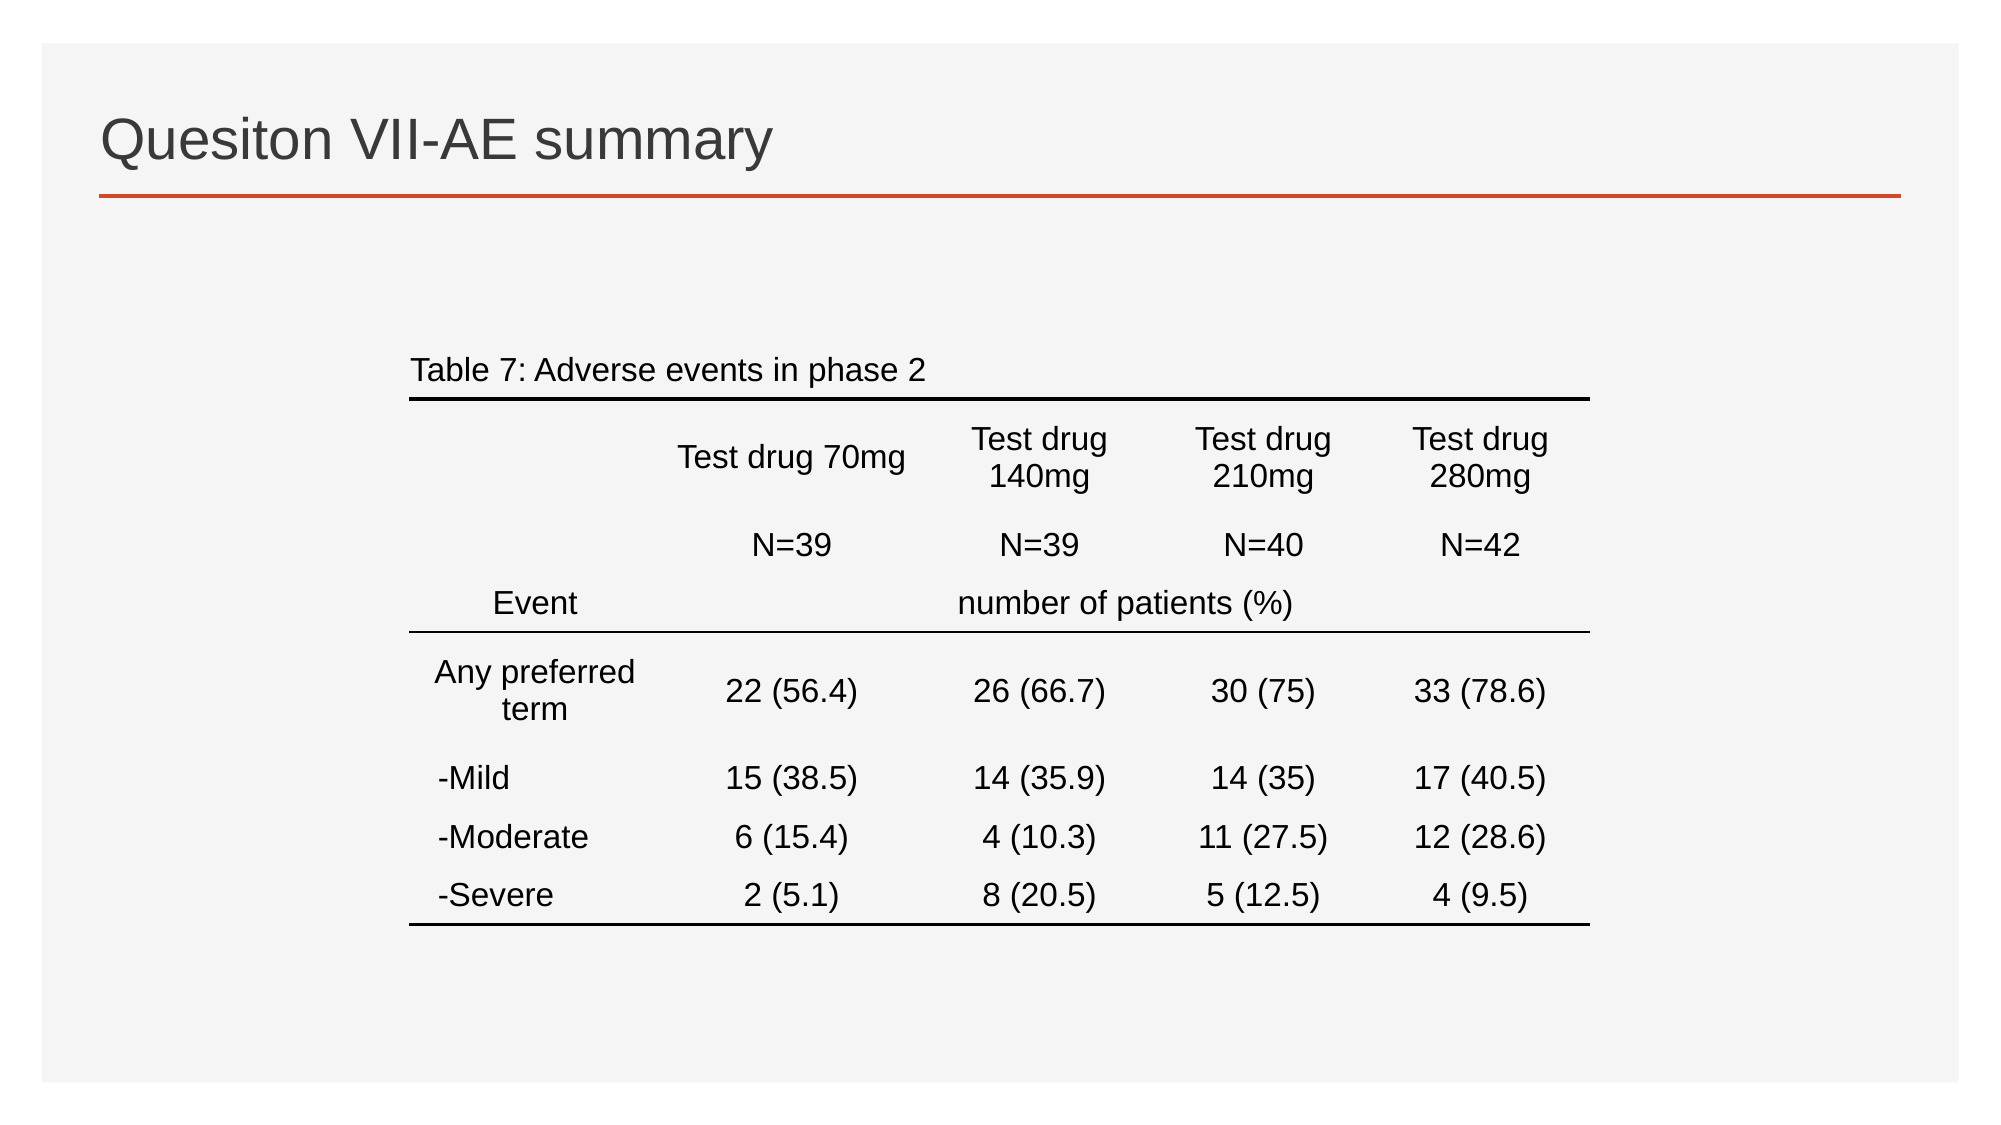

# Quesiton VII-AE summary
| Table 7: Adverse events in phase 2 |  |  |  |  |
| --- | --- | --- | --- | --- |
|  | Test drug 70mg | Test drug 140mg | Test drug 210mg | Test drug 280mg |
|  | N=39 | N=39 | N=40 | N=42 |
| Event | number of patients (%) |  |  |  |
| Any preferred term | 22 (56.4) | 26 (66.7) | 30 (75) | 33 (78.6) |
| -Mild | 15 (38.5) | 14 (35.9) | 14 (35) | 17 (40.5) |
| -Moderate | 6 (15.4) | 4 (10.3) | 11 (27.5) | 12 (28.6) |
| -Severe | 2 (5.1) | 8 (20.5) | 5 (12.5) | 4 (9.5) |